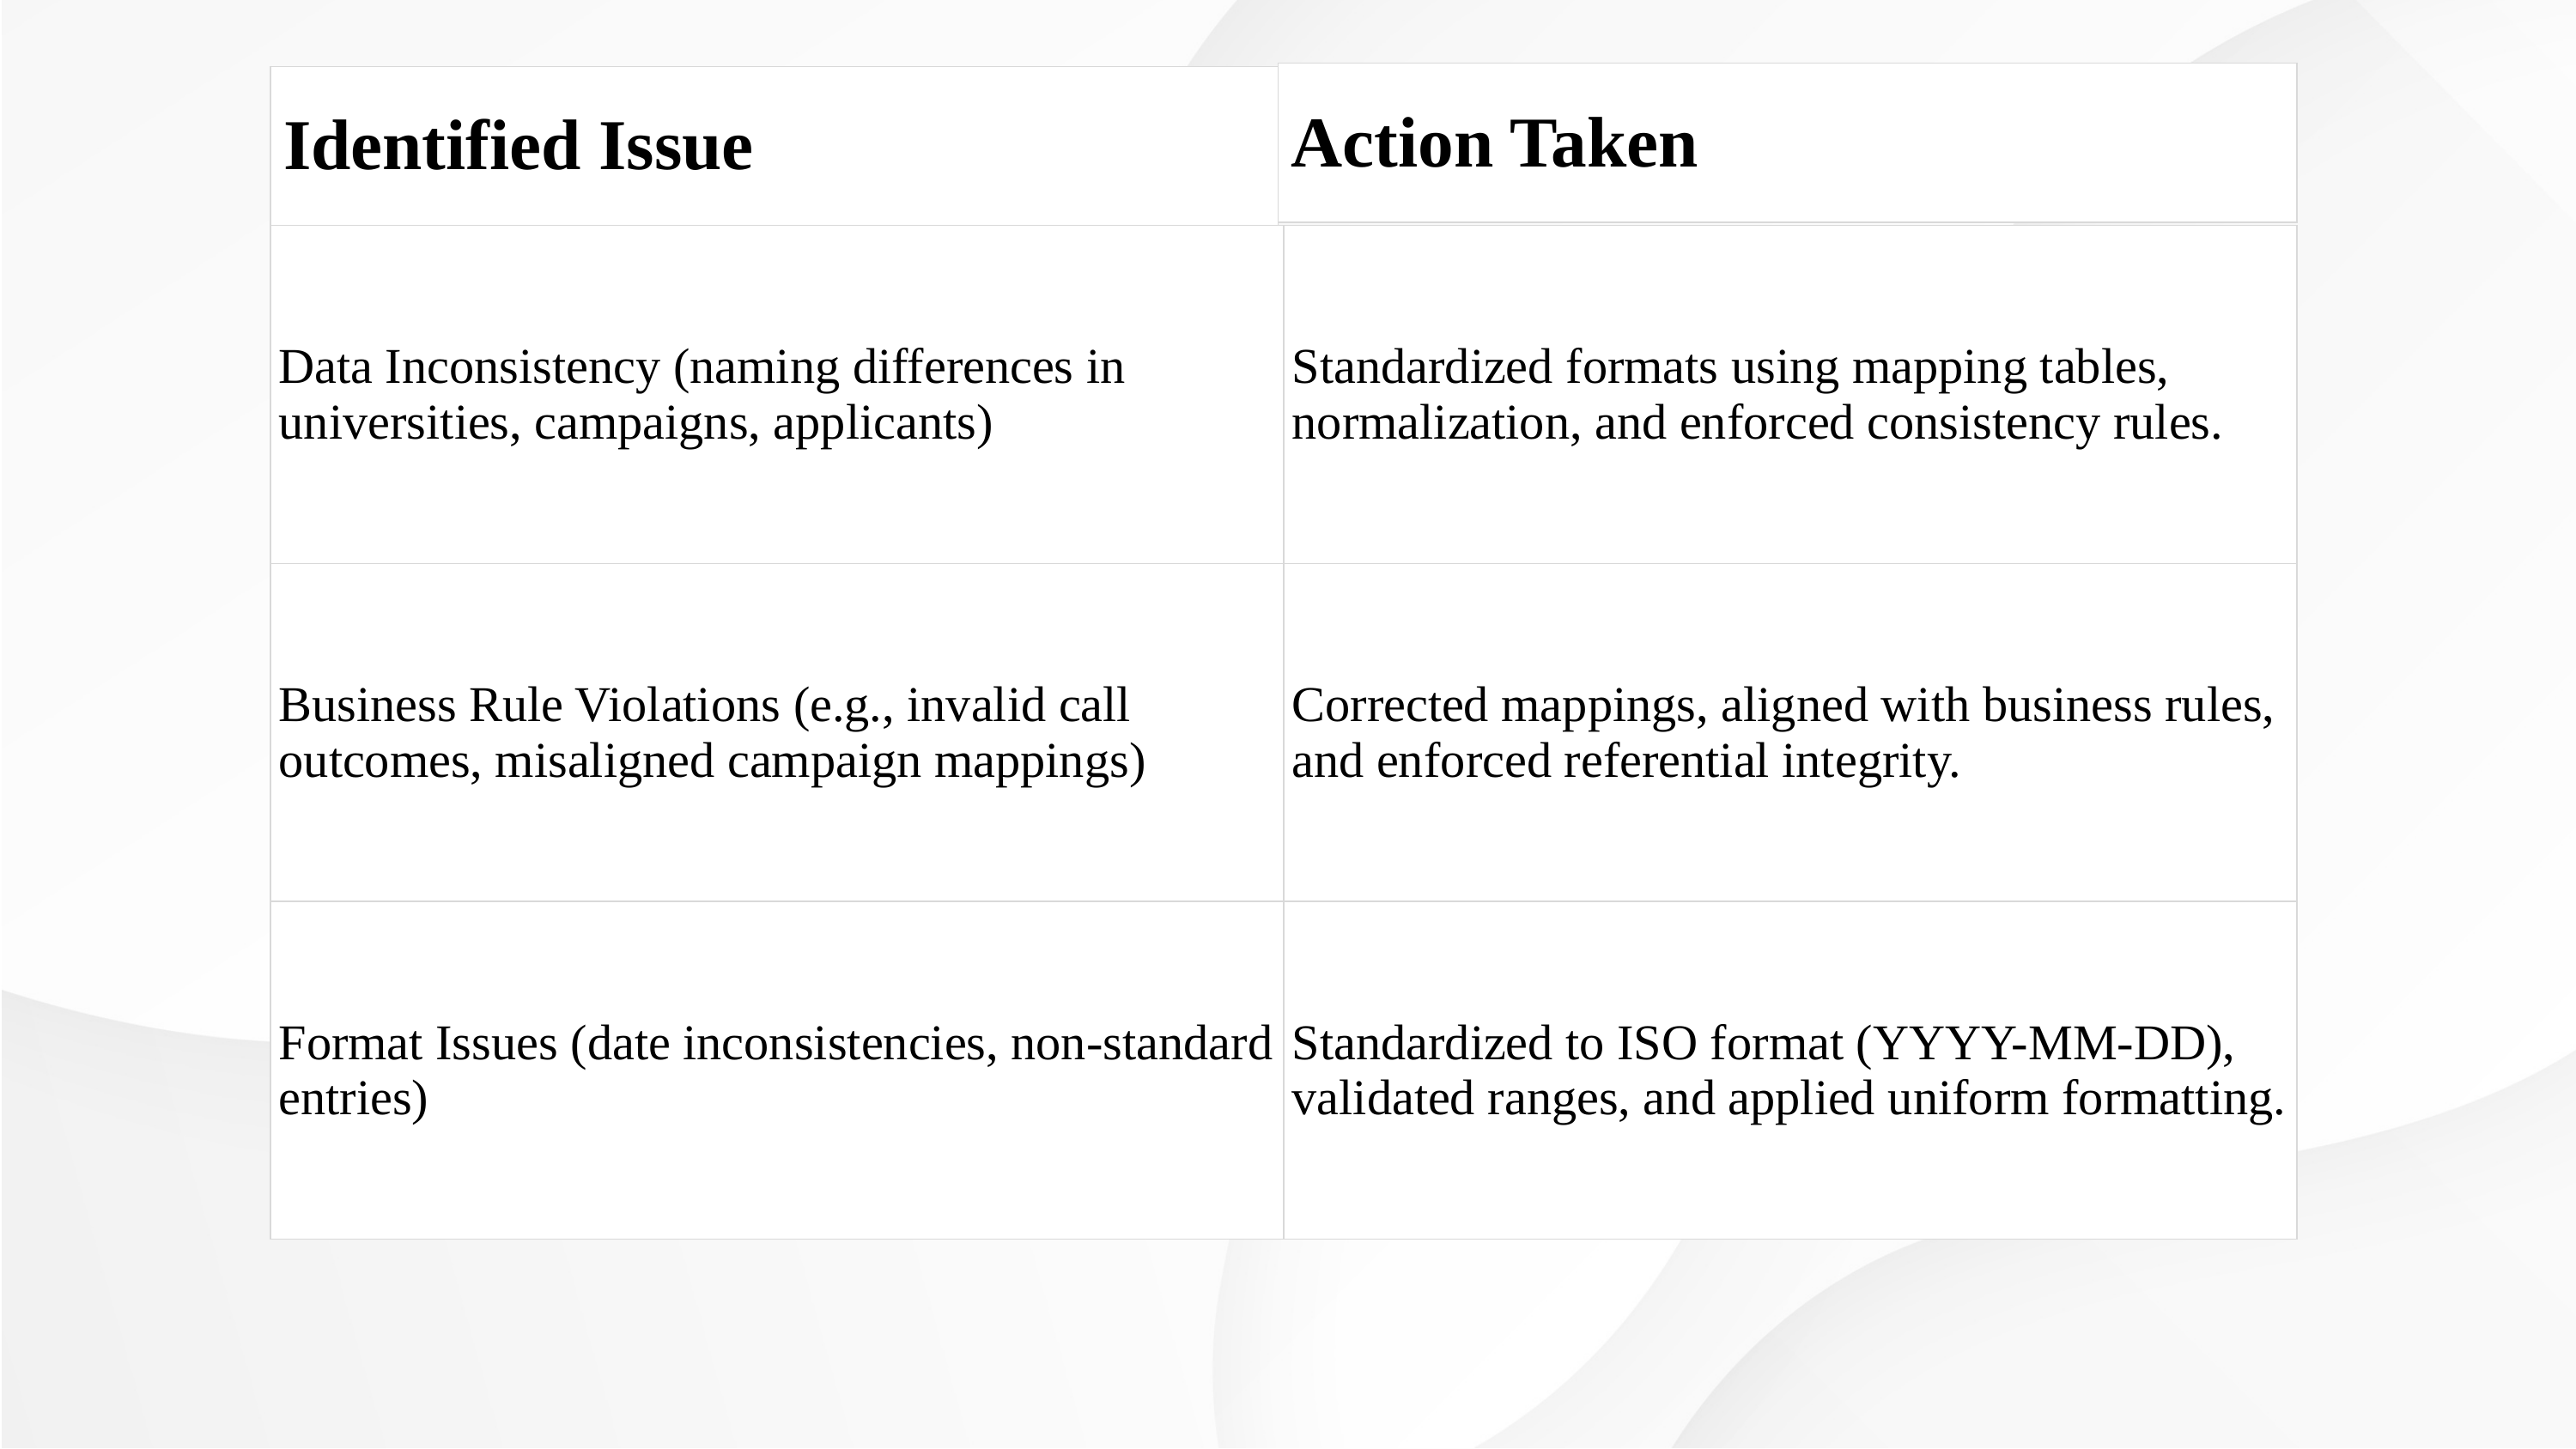

| Action Taken |
| --- |

| Identified Issue |
| --- |
| Data Inconsistency (naming differences in universities, campaigns, applicants) | Standardized formats using mapping tables, normalization, and enforced consistency rules. |
| --- | --- |
| Business Rule Violations (e.g., invalid call outcomes, misaligned campaign mappings) | Corrected mappings, aligned with business rules, and enforced referential integrity. |
| Format Issues (date inconsistencies, non-standard entries) | Standardized to ISO format (YYYY-MM-DD), validated ranges, and applied uniform formatting. |